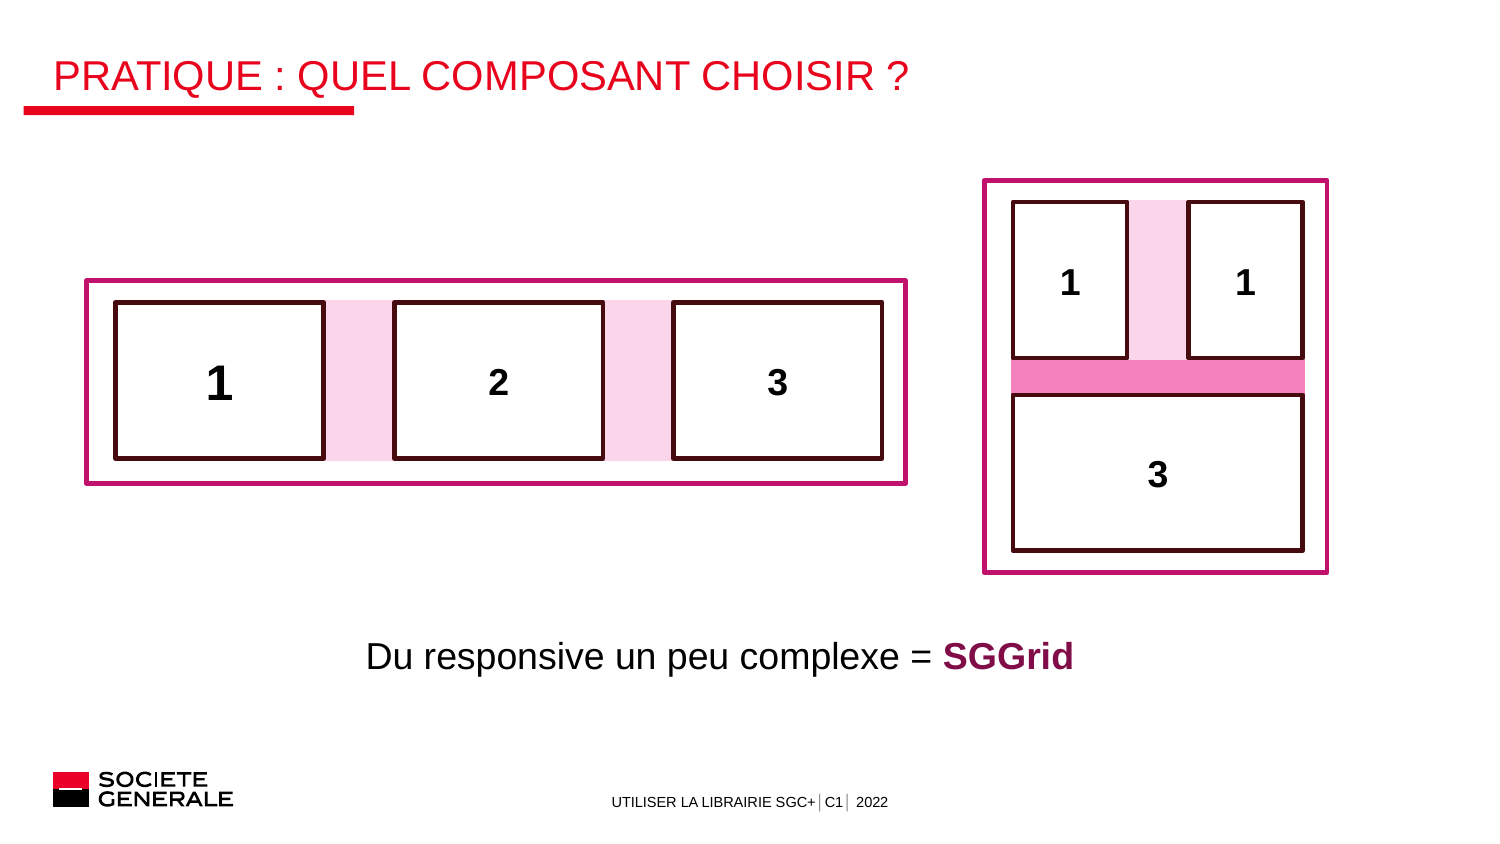

# Pratique : quel composant choisir ?

1

1

1

2
3

3
Du responsive un peu complexe = SGGrid